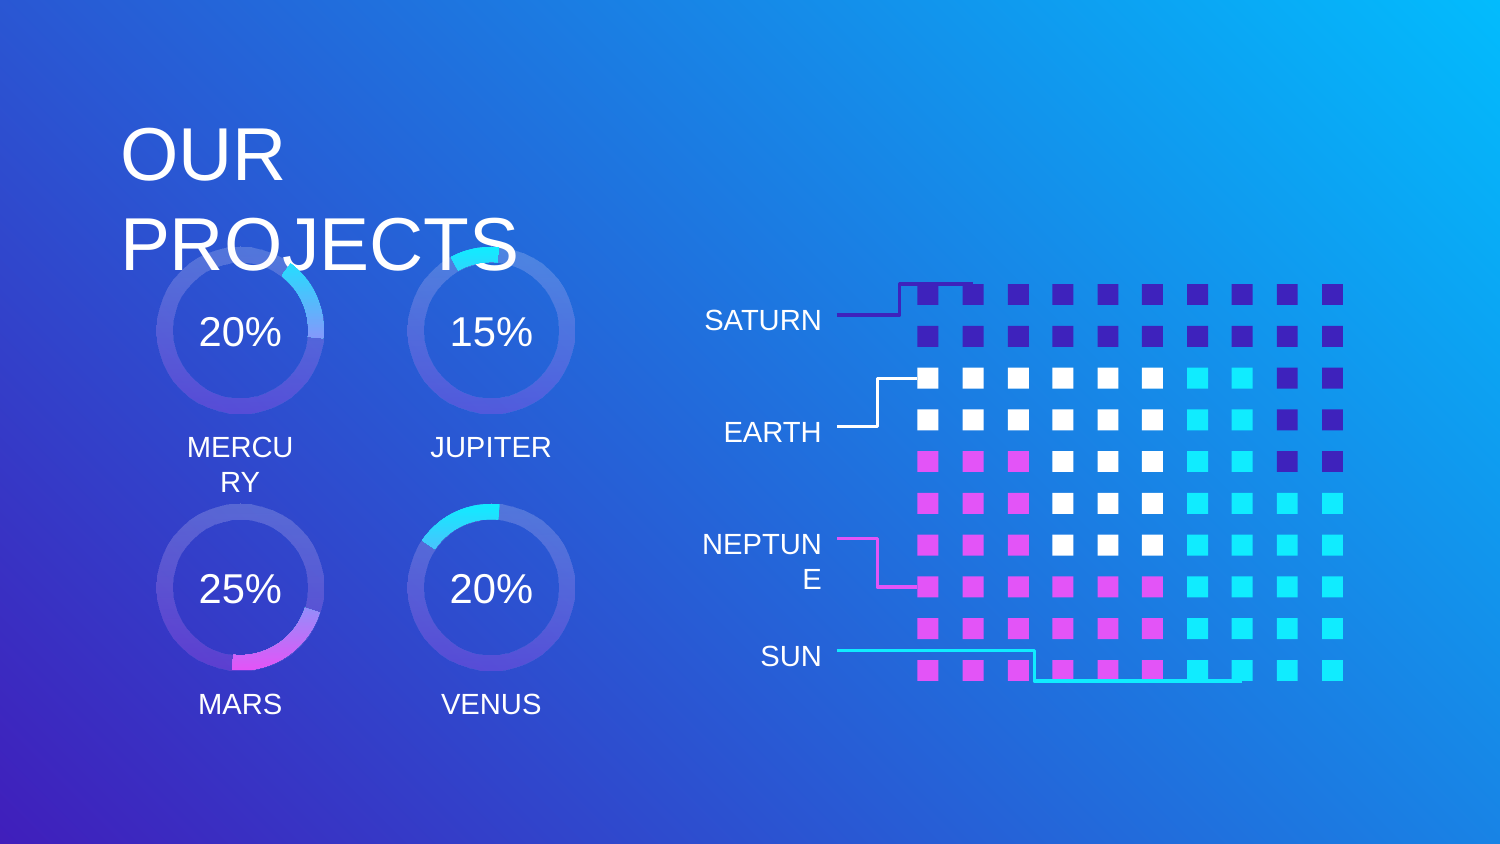

# OUR PROJECTS

20%
15%

SATURN
EARTH
MERCURY
JUPITER

NEPTUNE
25%
20%
SUN
MARS
VENUS